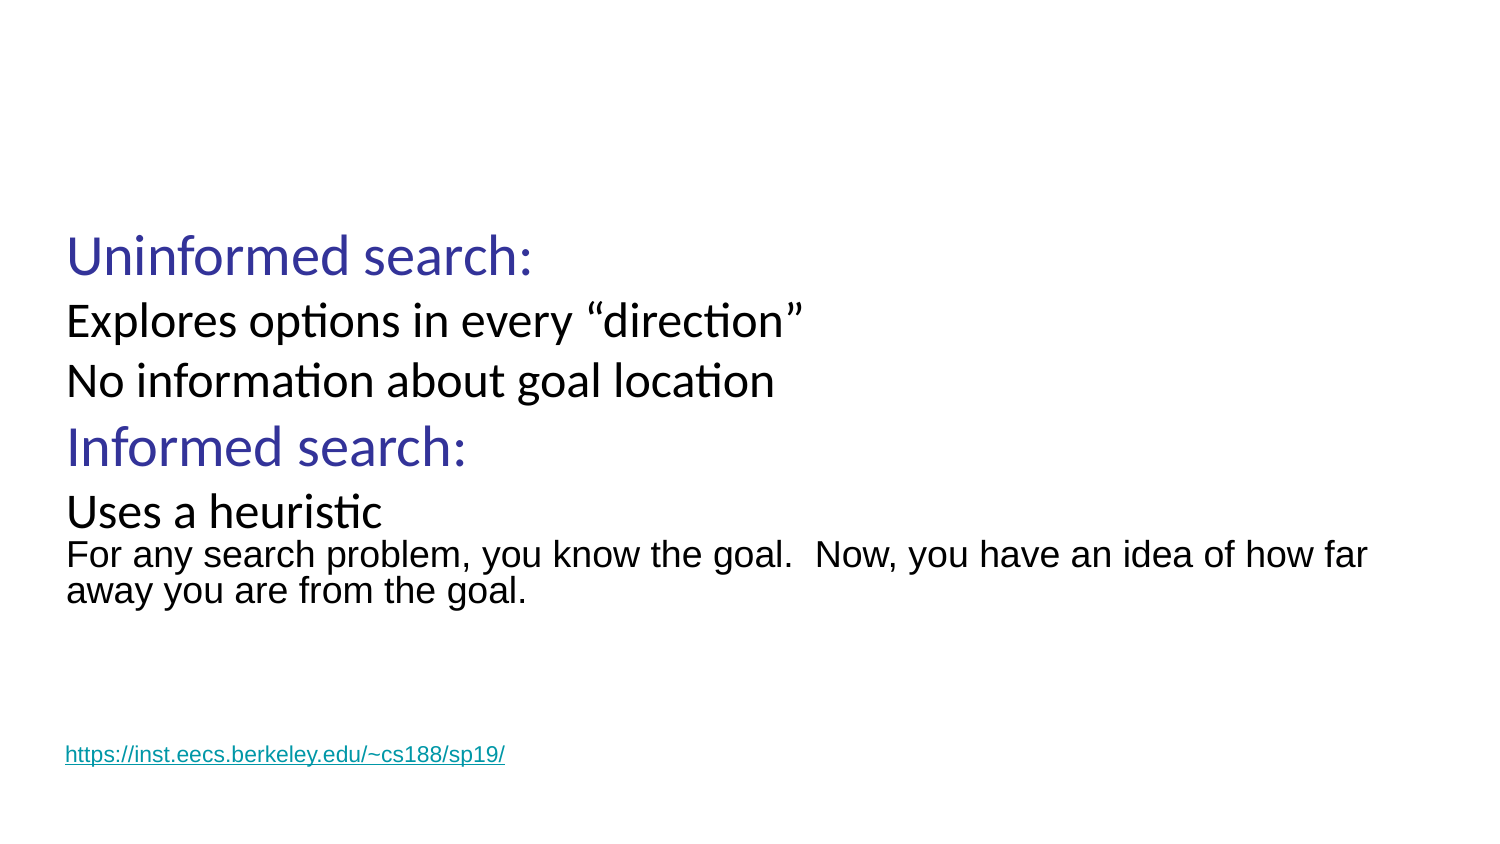

# Uninformed search:
Explores options in every “direction”
No information about goal location
Informed search:
Uses a heuristic
For any search problem, you know the goal.  Now, you have an idea of how far away you are from the goal.

https://inst.eecs.berkeley.edu/~cs188/sp19/